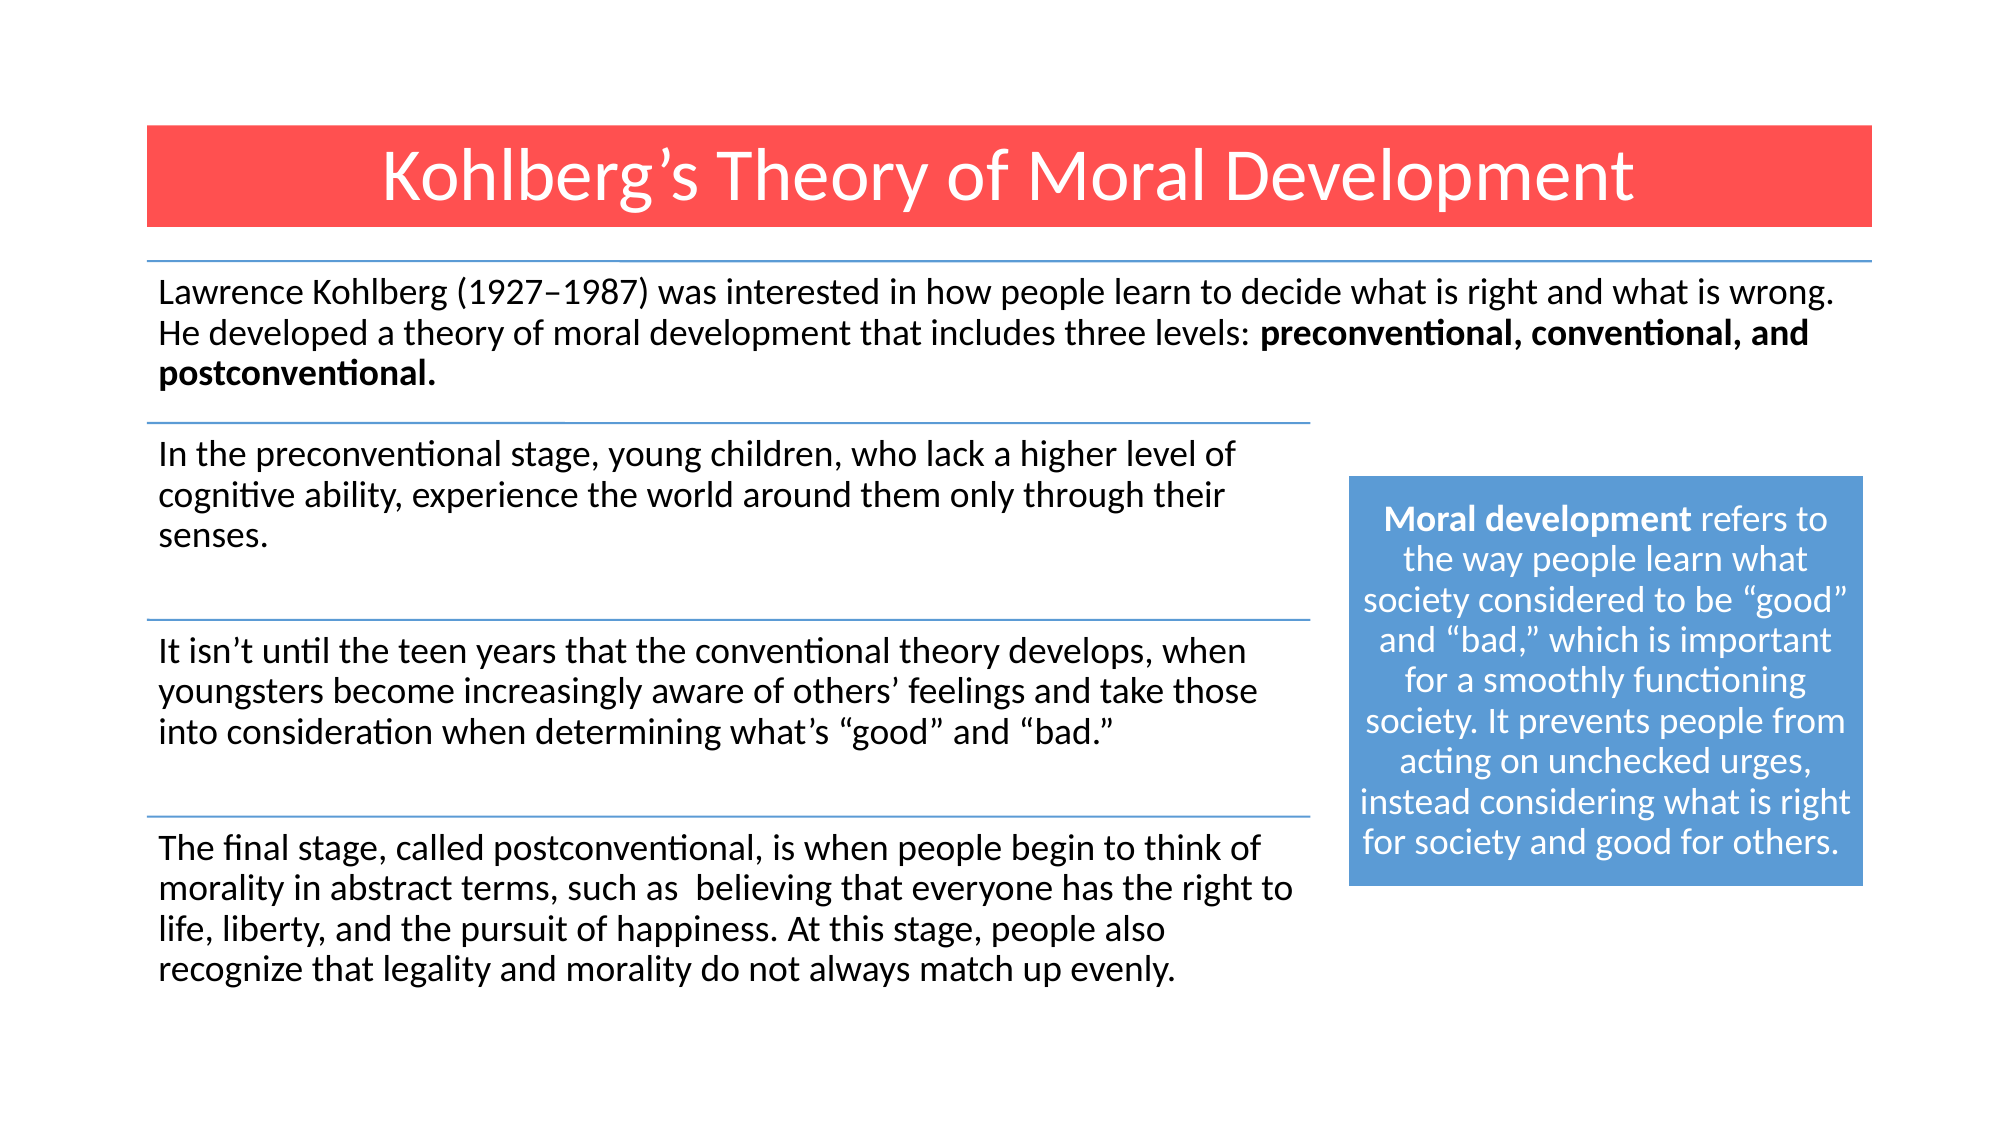

# Kohlberg’s Theory of Moral Development
Lawrence Kohlberg (1927–1987) was interested in how people learn to decide what is right and what is wrong. He developed a theory of moral development that includes three levels: preconventional, conventional, and postconventional.
In the preconventional stage, young children, who lack a higher level of cognitive ability, experience the world around them only through their senses.
It isn’t until the teen years that the conventional theory develops, when youngsters become increasingly aware of others’ feelings and take those into consideration when determining what’s “good” and “bad.”
The final stage, called postconventional, is when people begin to think of morality in abstract terms, such as  believing that everyone has the right to life, liberty, and the pursuit of happiness. At this stage, people also recognize that legality and morality do not always match up evenly.
Moral development refers to the way people learn what society considered to be “good” and “bad,” which is important for a smoothly functioning society. It prevents people from acting on unchecked urges, instead considering what is right for society and good for others.